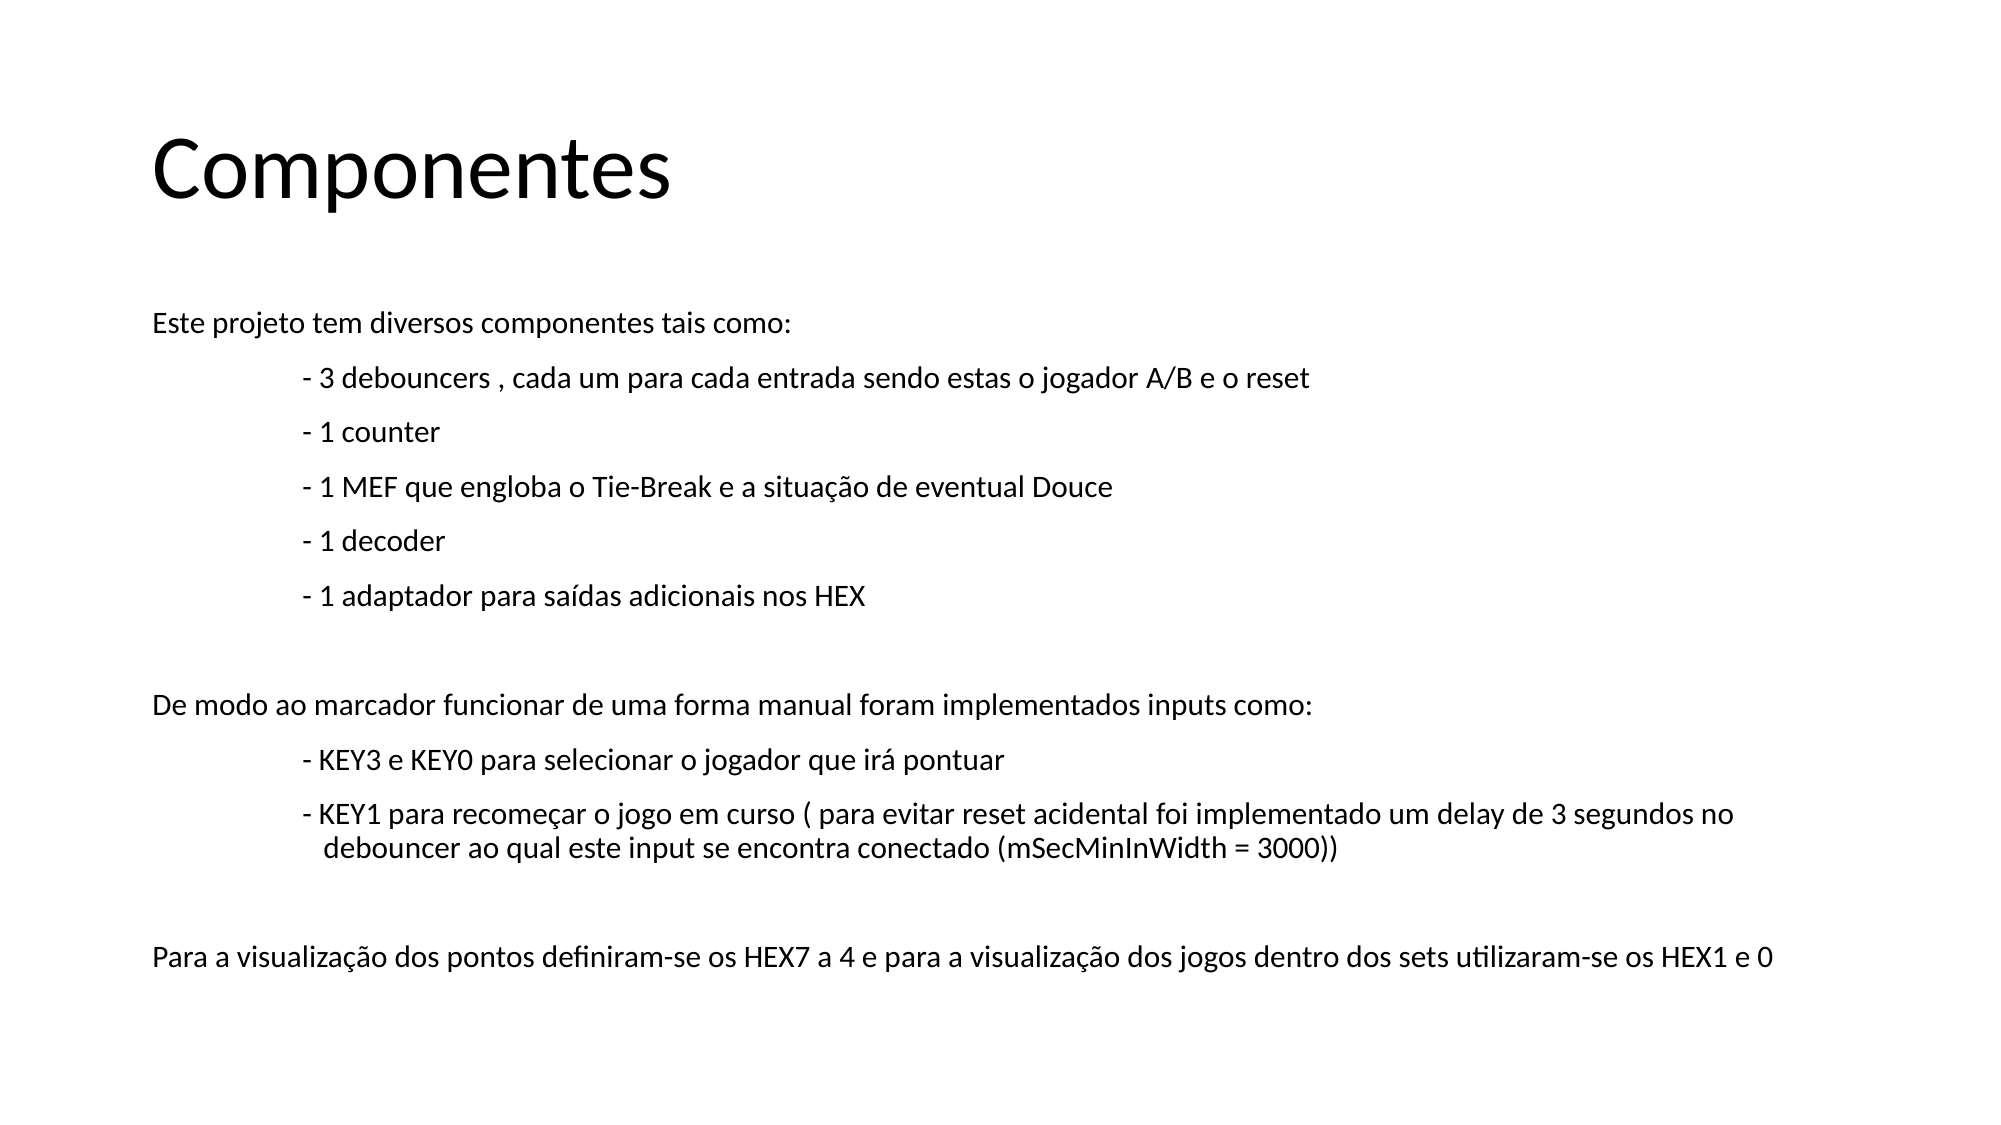

# Componentes
Este projeto tem diversos componentes tais como:
	- 3 debouncers , cada um para cada entrada sendo estas o jogador A/B e o reset
	- 1 counter
	- 1 MEF que engloba o Tie-Break e a situação de eventual Douce
	- 1 decoder
	- 1 adaptador para saídas adicionais nos HEX

De modo ao marcador funcionar de uma forma manual foram implementados inputs como:
	- KEY3 e KEY0 para selecionar o jogador que irá pontuar
	- KEY1 para recomeçar o jogo em curso ( para evitar reset acidental foi implementado um delay de 3 segundos no 		   debouncer ao qual este input se encontra conectado (mSecMinInWidth = 3000))

Para a visualização dos pontos definiram-se os HEX7 a 4 e para a visualização dos jogos dentro dos sets utilizaram-se os HEX1 e 0